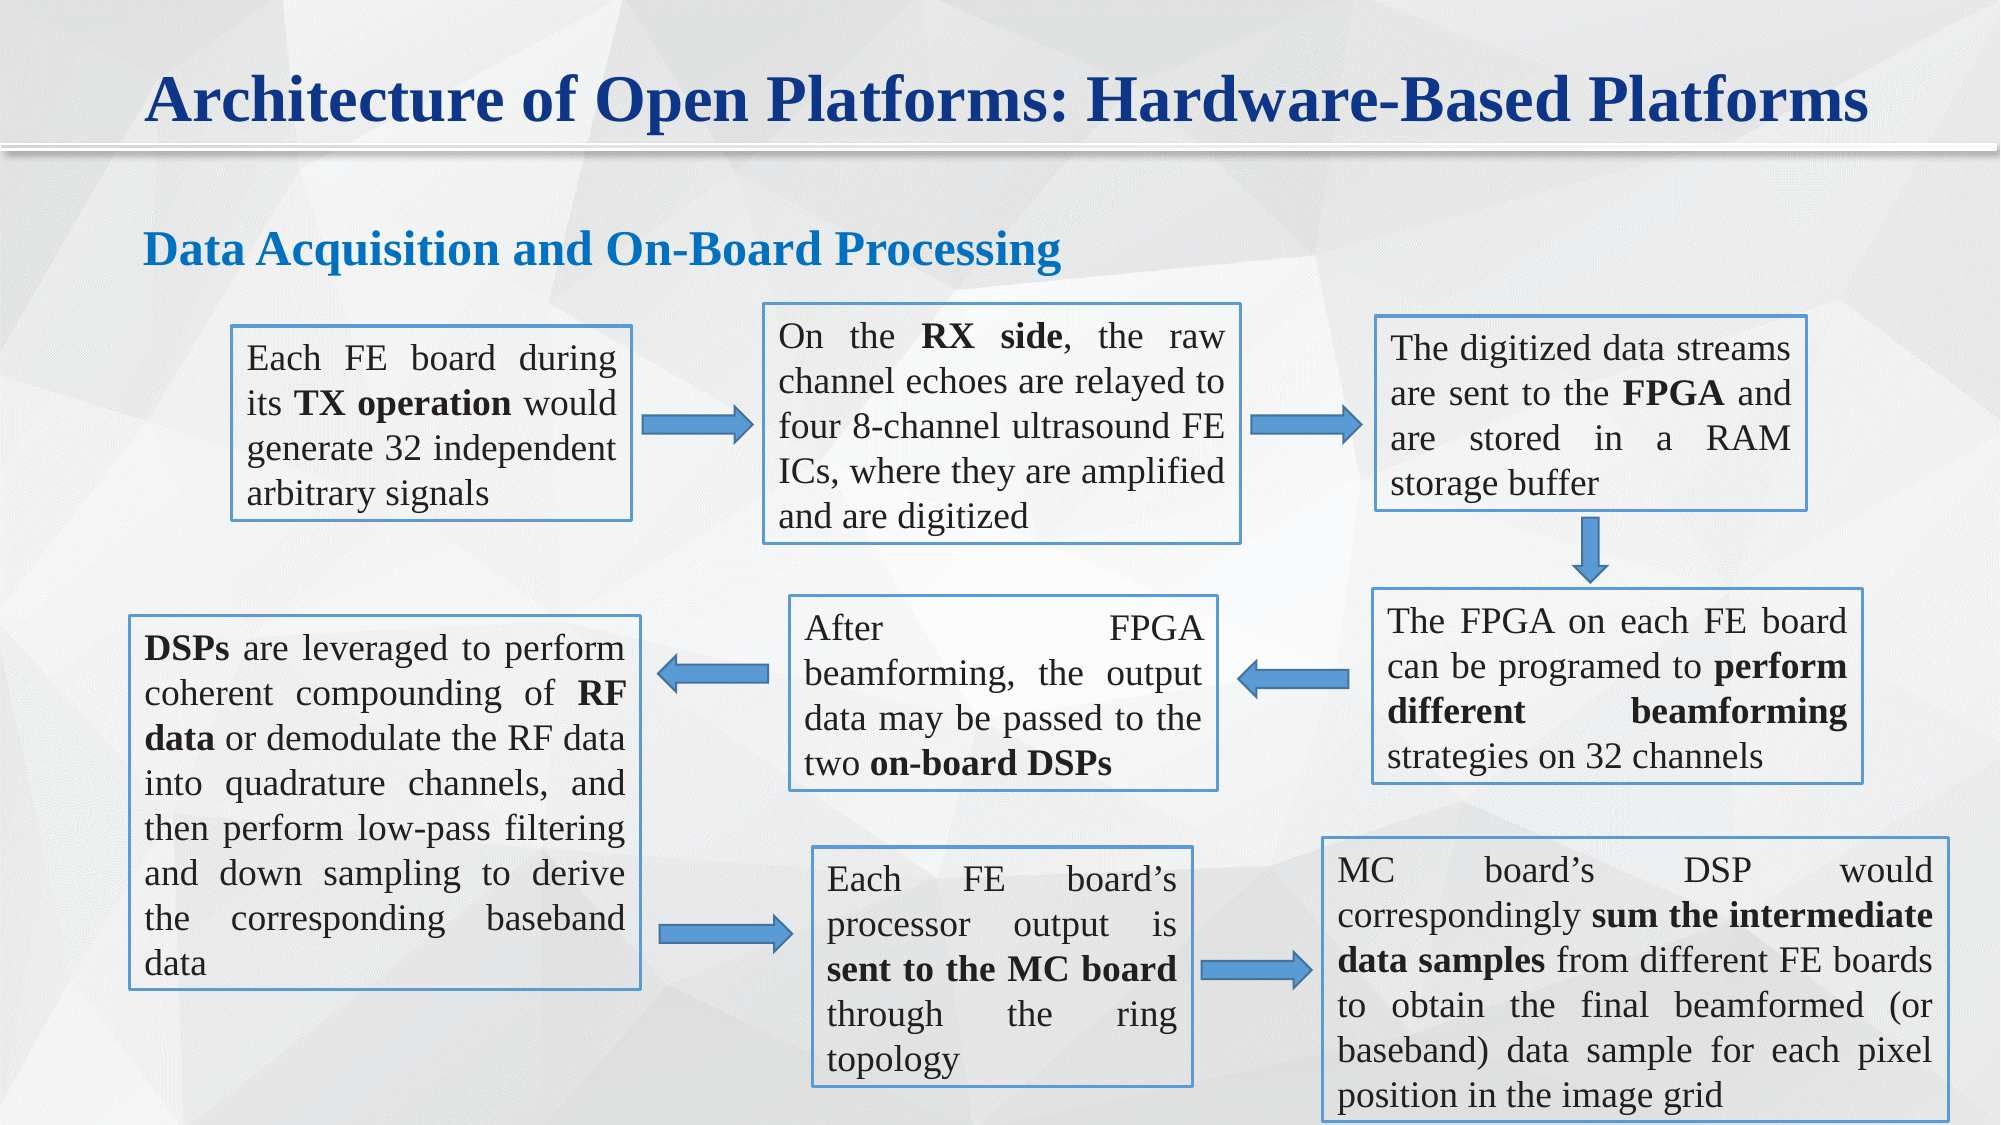

Architecture of Open Platforms: Hardware-Based Platforms

Data Acquisition and On-Board Processing
On the RX side, the raw channel echoes are relayed to four 8-channel ultrasound FE ICs, where they are amplified and are digitized
The digitized data streams are sent to the FPGA and are stored in a RAM storage buffer
Each FE board during its TX operation would generate 32 independent arbitrary signals

The FPGA on each FE board can be programed to perform different beamforming strategies on 32 channels
After FPGA beamforming, the output data may be passed to the two on-board DSPs
DSPs are leveraged to perform coherent compounding of RF data or demodulate the RF data into quadrature channels, and then perform low-pass filtering and down sampling to derive the corresponding baseband data

MC board’s DSP would correspondingly sum the intermediate data samples from different FE boards to obtain the final beamformed (or baseband) data sample for each pixel position in the image grid
Each FE board’s processor output is sent to the MC board through the ring topology

22